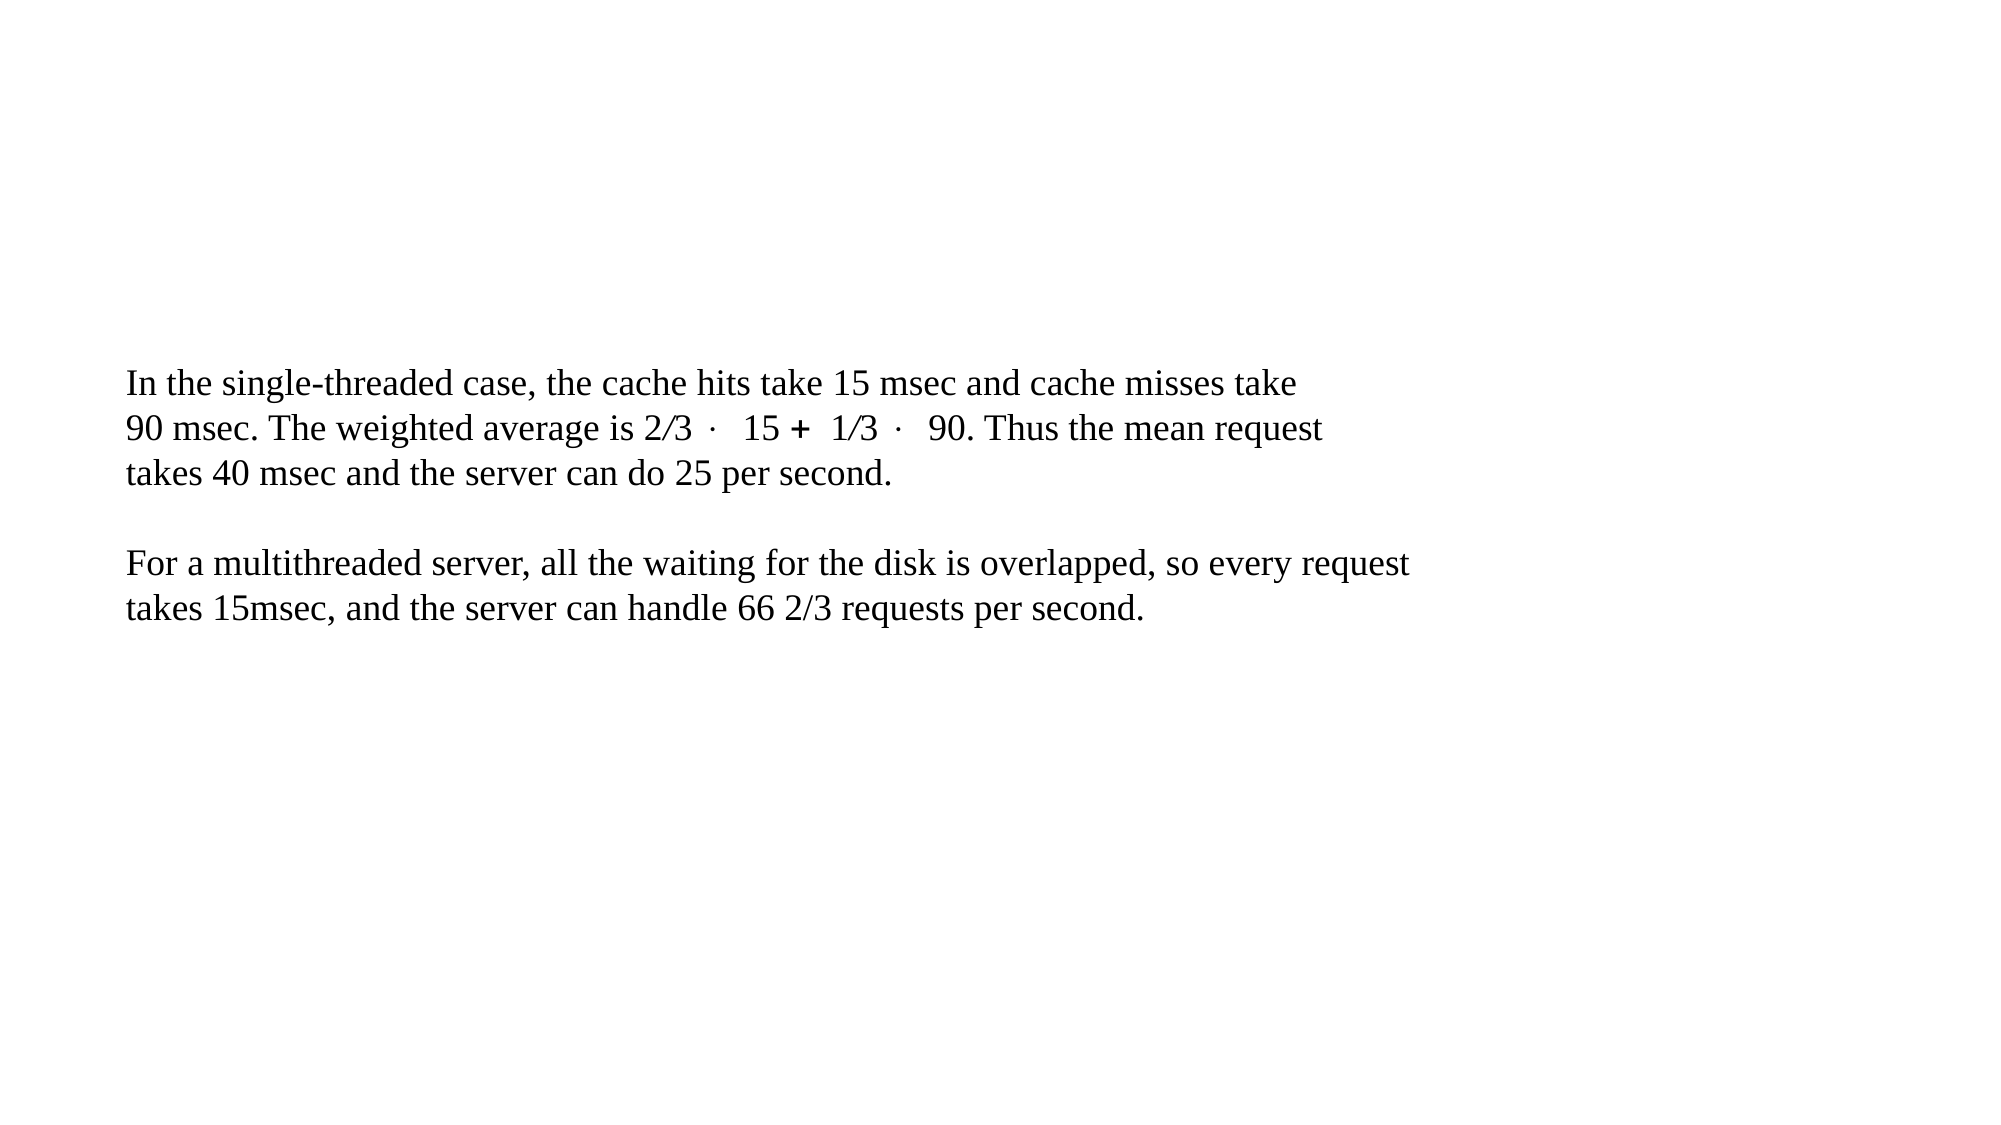

In the single-threaded case, the cache hits take 15 msec and cache misses take
90 msec. The weighted average is 2/3 ⋅ 15 + 1/3 ⋅ 90. Thus the mean request
takes 40 msec and the server can do 25 per second.

For a multithreaded server, all the waiting for the disk is overlapped, so every request takes 15msec, and the server can handle 66 2/3 requests per second.